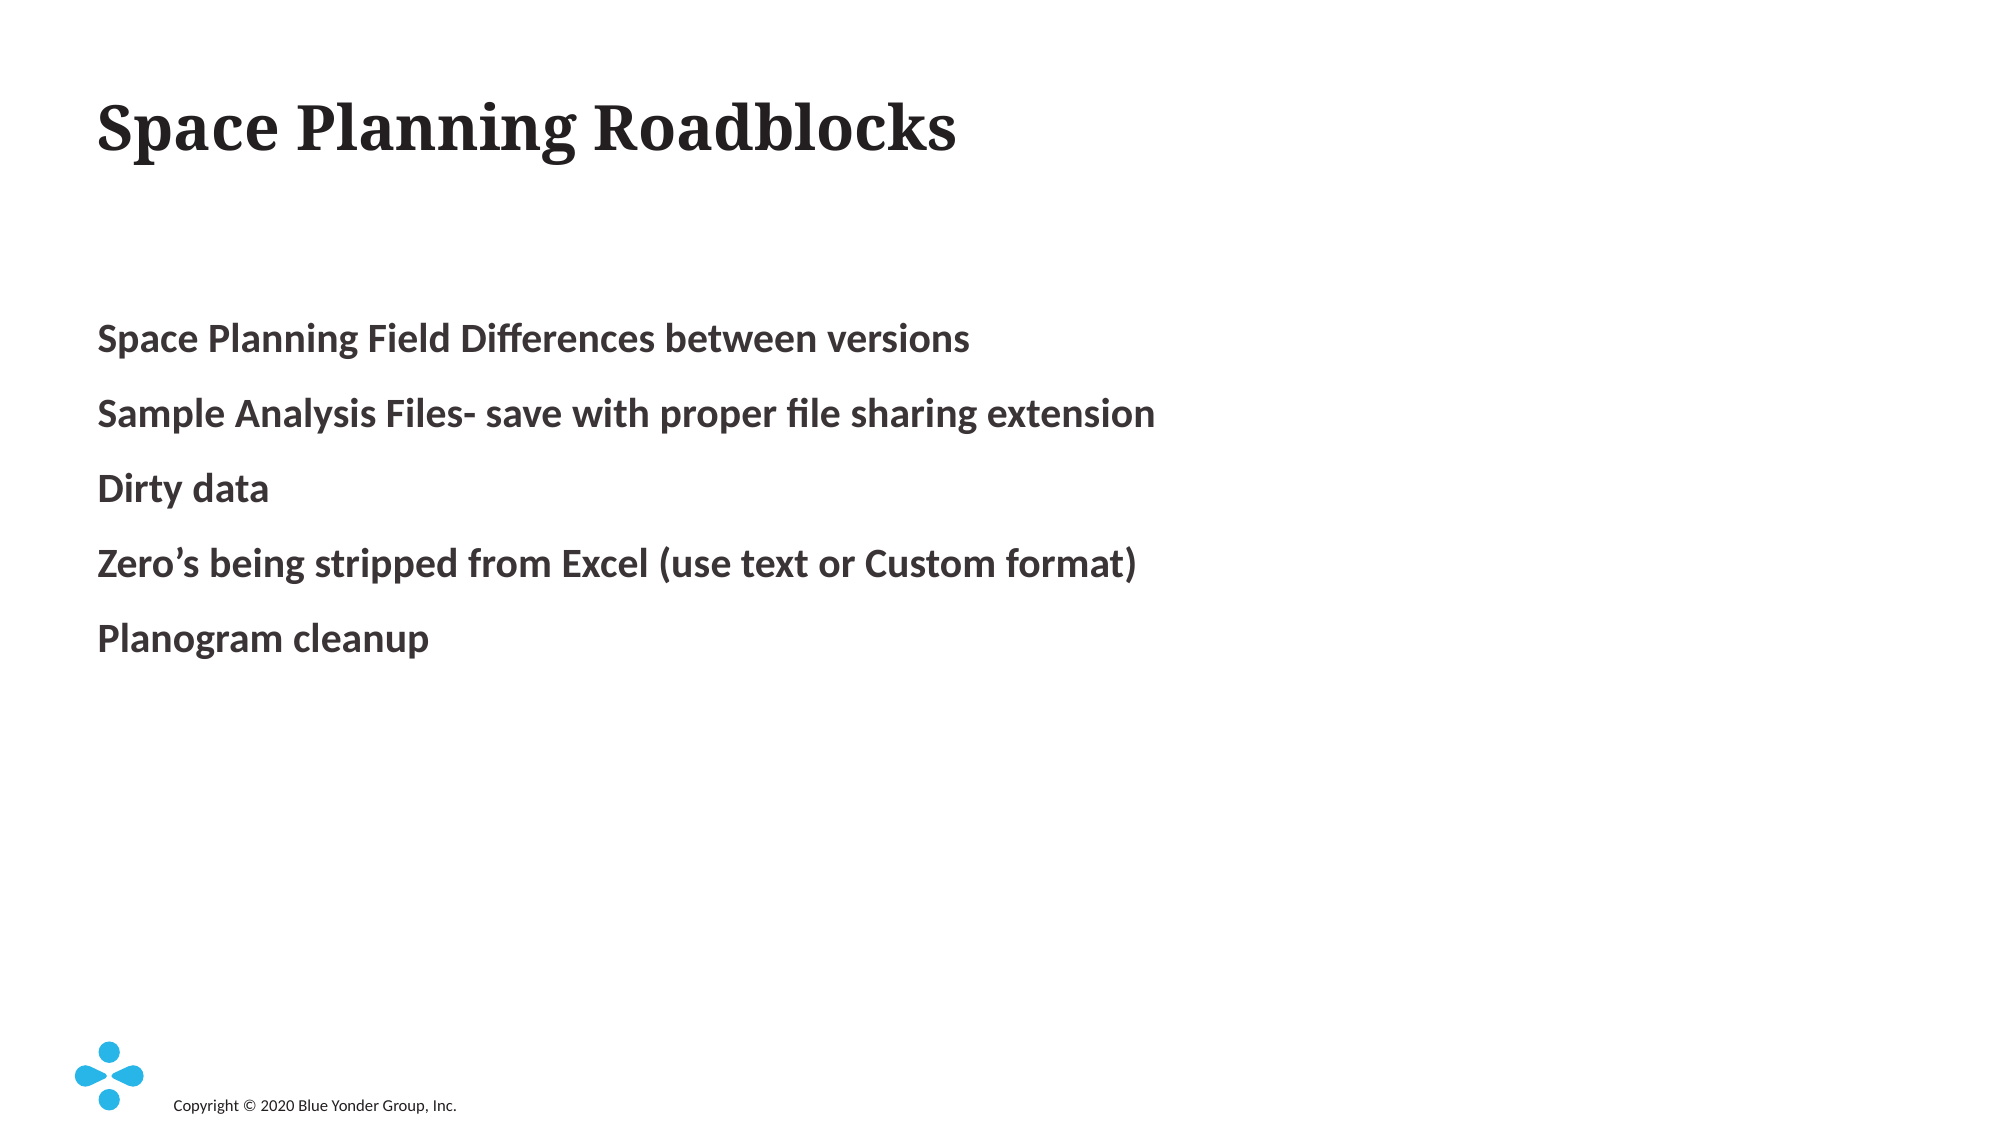

# Space Planning Roadblocks
Space Planning Field Differences between versions
Sample Analysis Files- save with proper file sharing extension
Dirty data
Zero’s being stripped from Excel (use text or Custom format)
Planogram cleanup